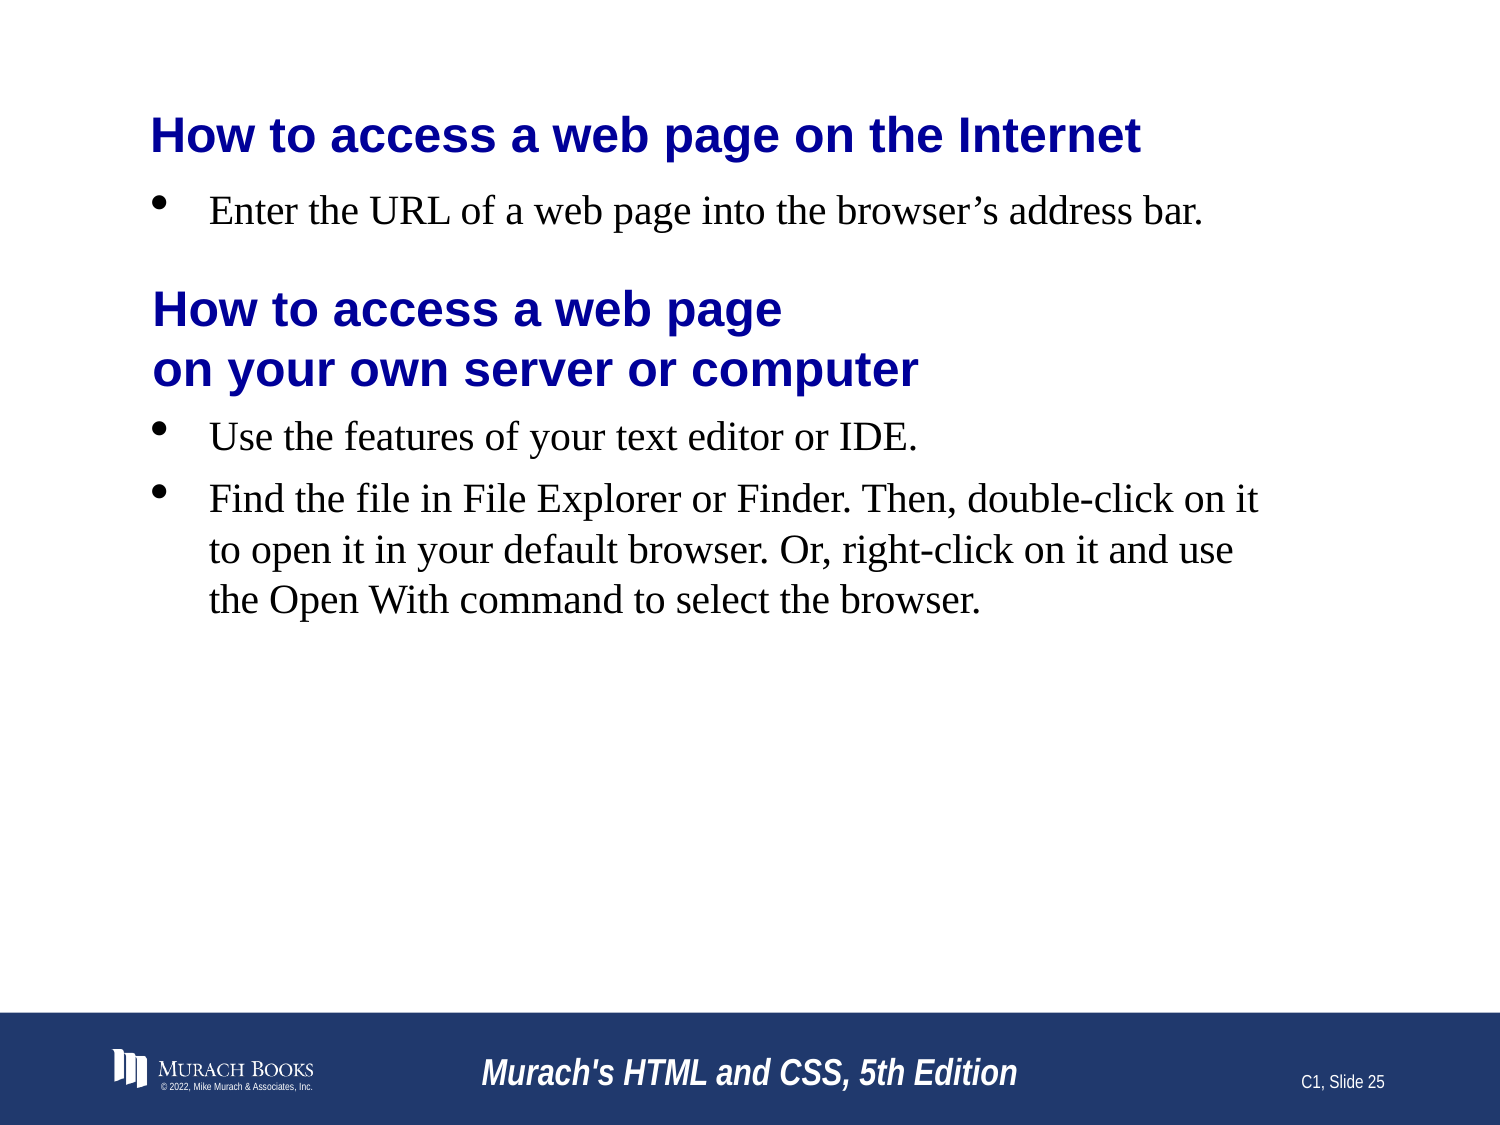

# How to access a web page on the Internet
Enter the URL of a web page into the browser’s address bar.
How to access a web page
on your own server or computer
Use the features of your text editor or IDE.
Find the file in File Explorer or Finder. Then, double-click on it to open it in your default browser. Or, right-click on it and use the Open With command to select the browser.

© 2022, Mike Murach & Associates, Inc.
Murach's HTML and CSS, 5th Edition

C1, Slide 25